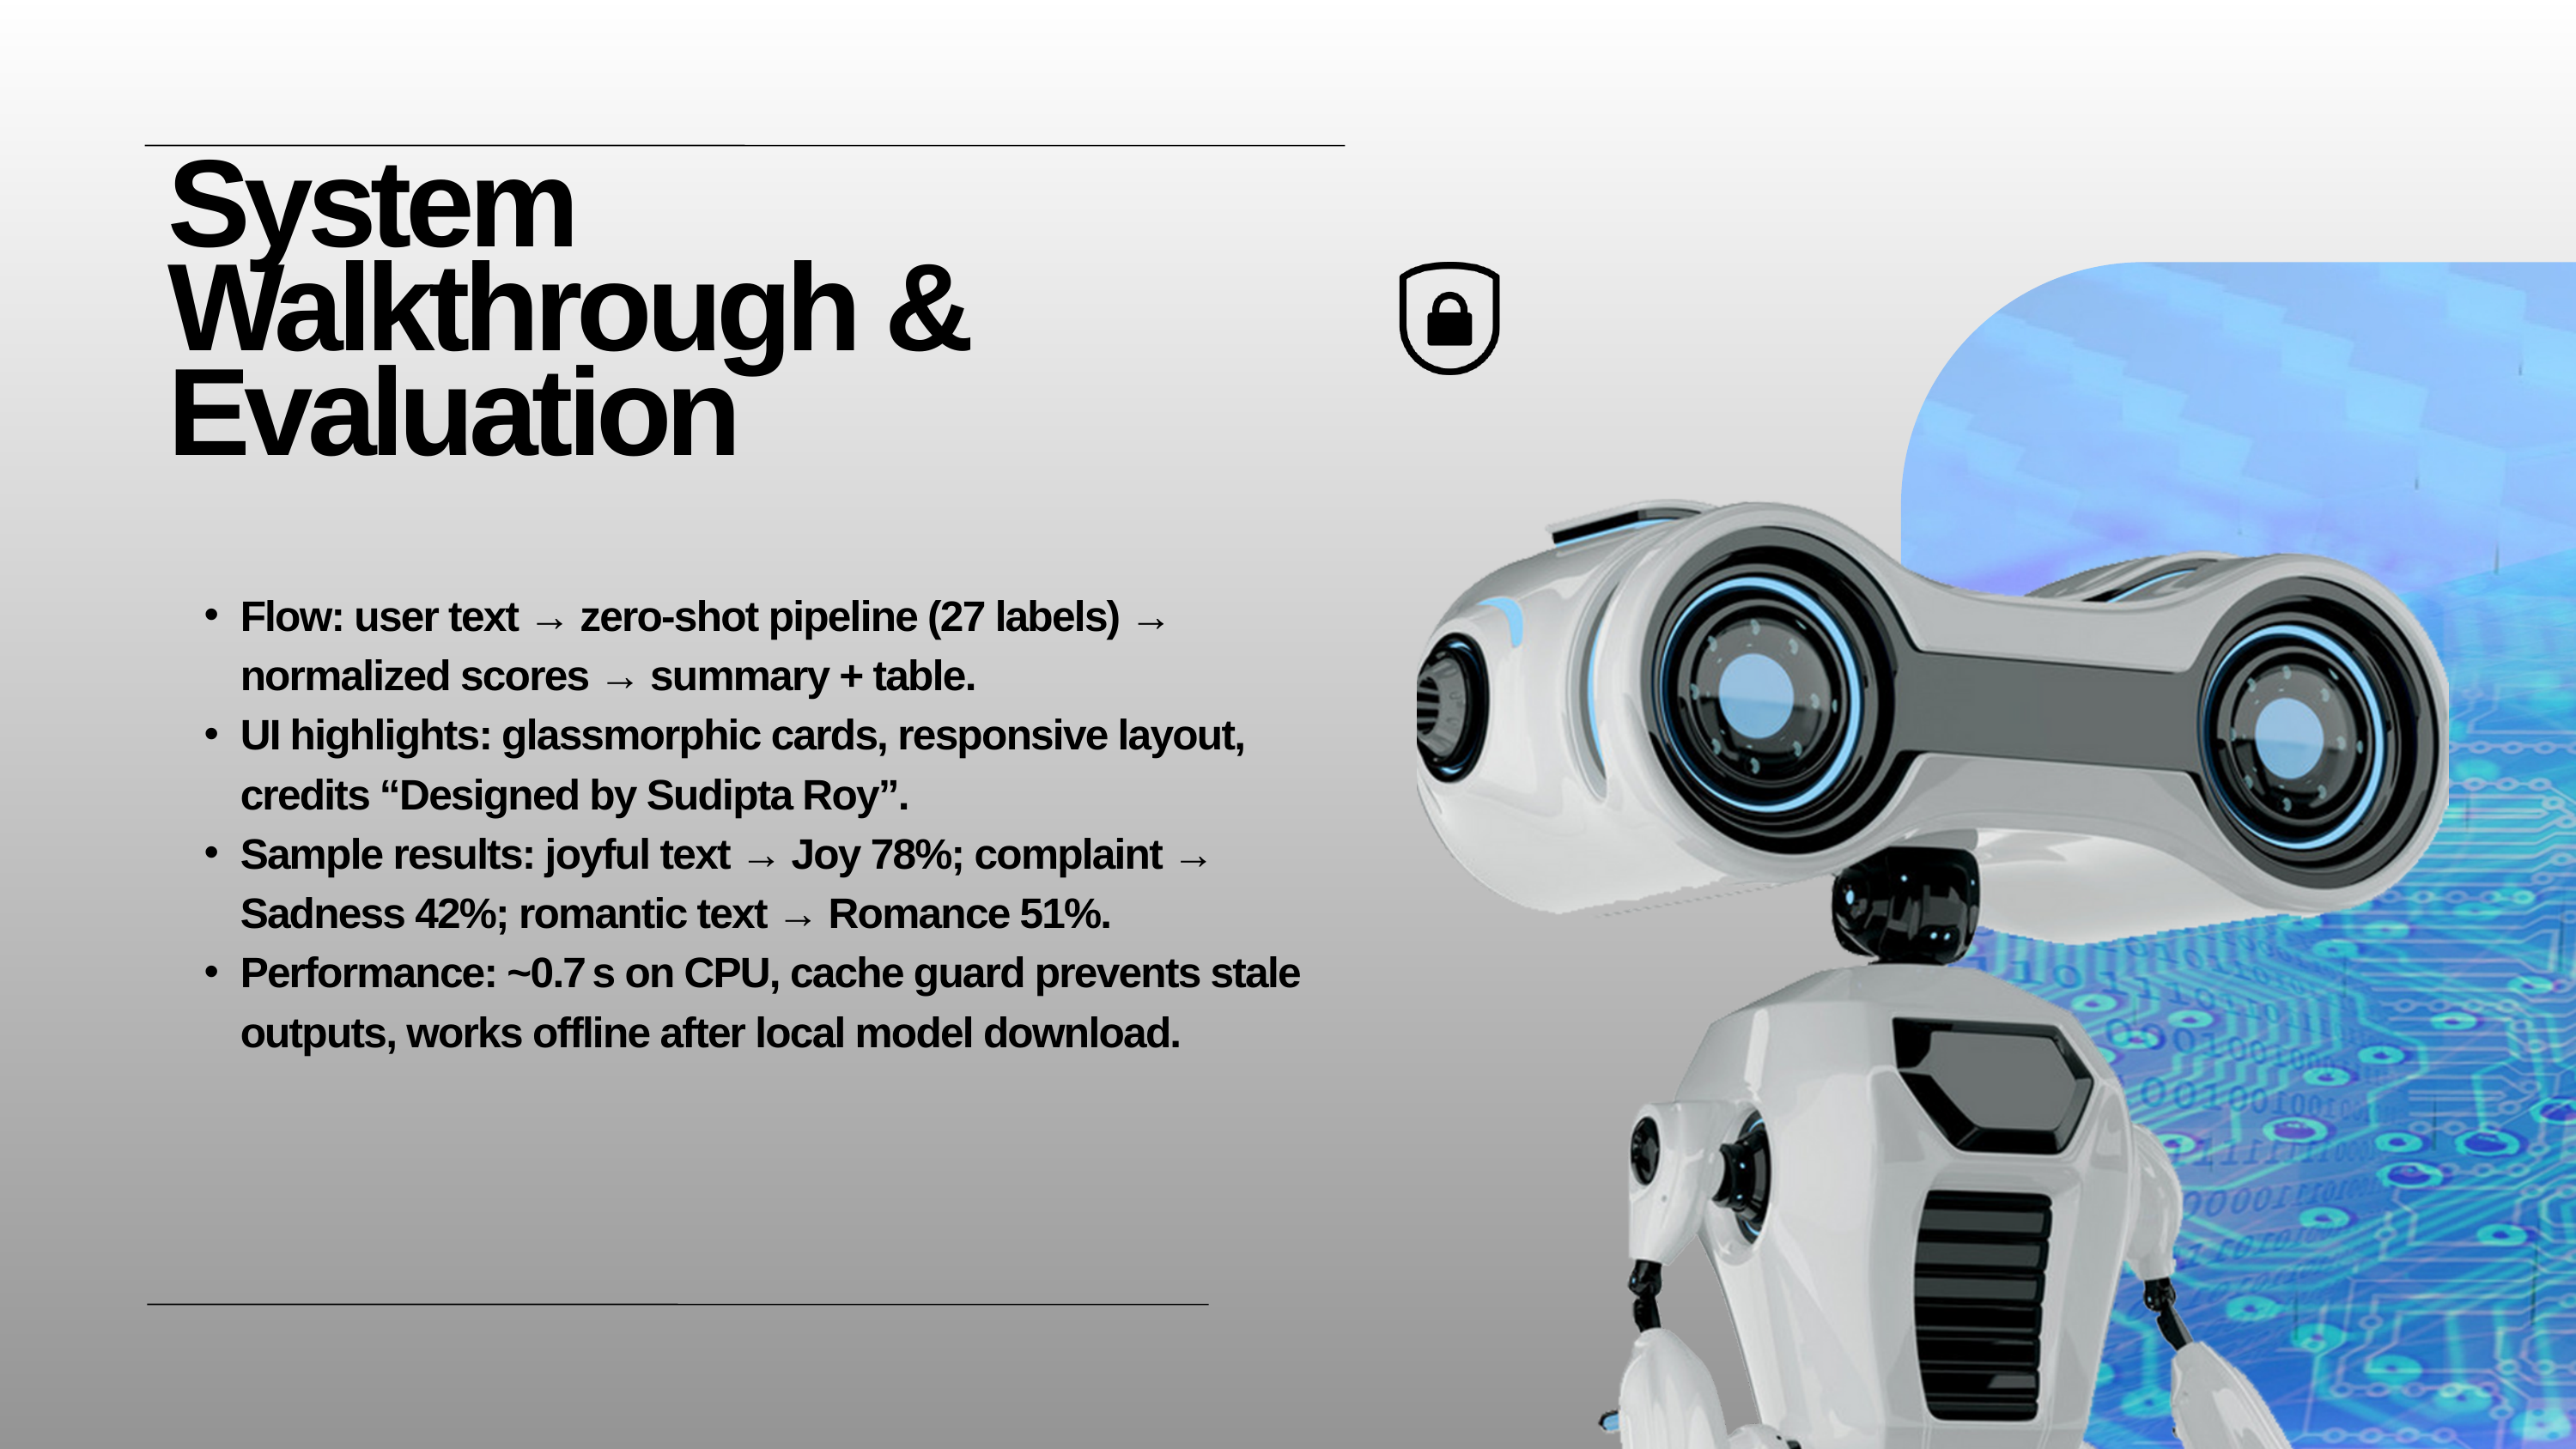

System Walkthrough & Evaluation

Flow: user text → zero-shot pipeline (27 labels) → normalized scores → summary + table.
UI highlights: glassmorphic cards, responsive layout, credits “Designed by Sudipta Roy”.
Sample results: joyful text → Joy 78%; complaint → Sadness 42%; romantic text → Romance 51%.
Performance: ~0.7 s on CPU, cache guard prevents stale outputs, works offline after local model download.